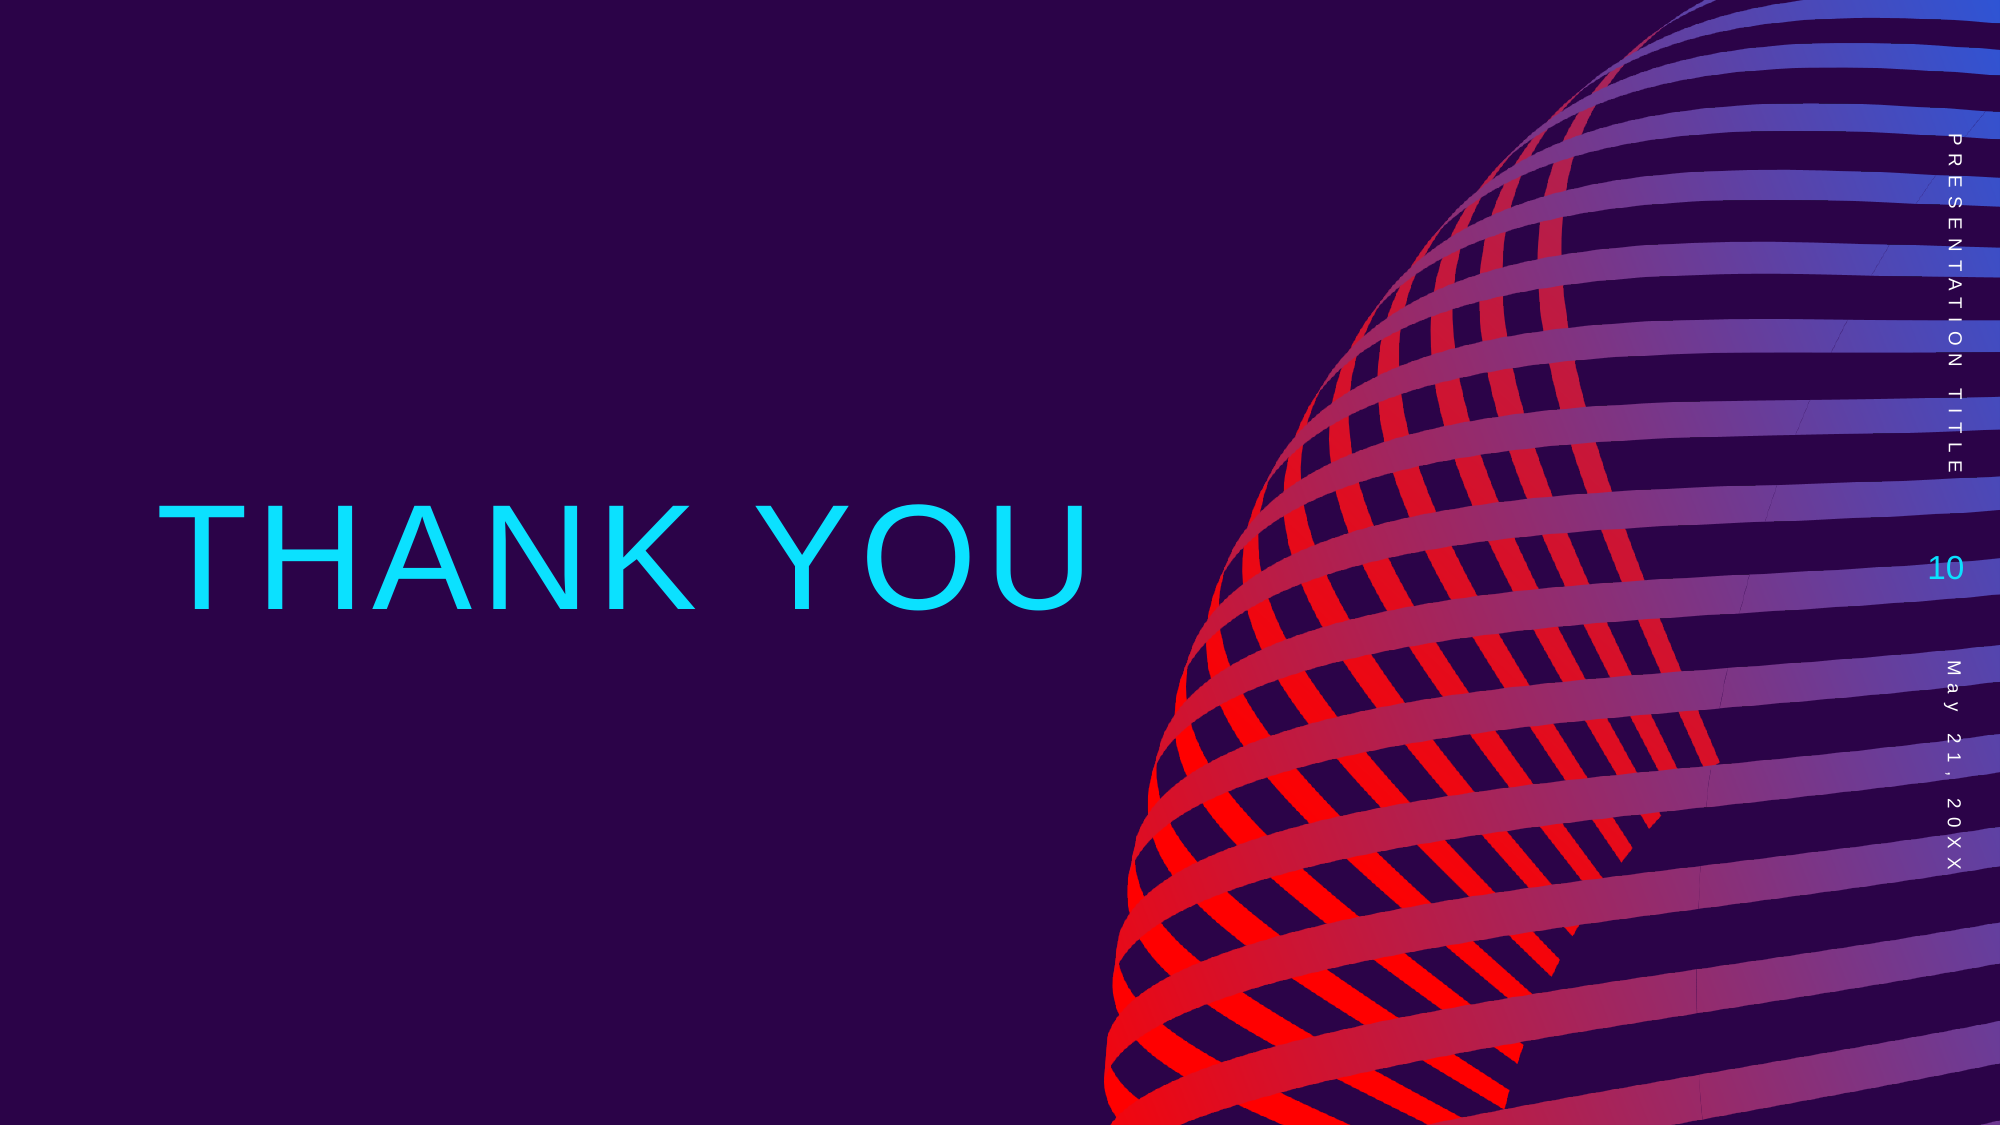

PRESENTATION TITLE
# Thank you
10
​
May 21, 20XX